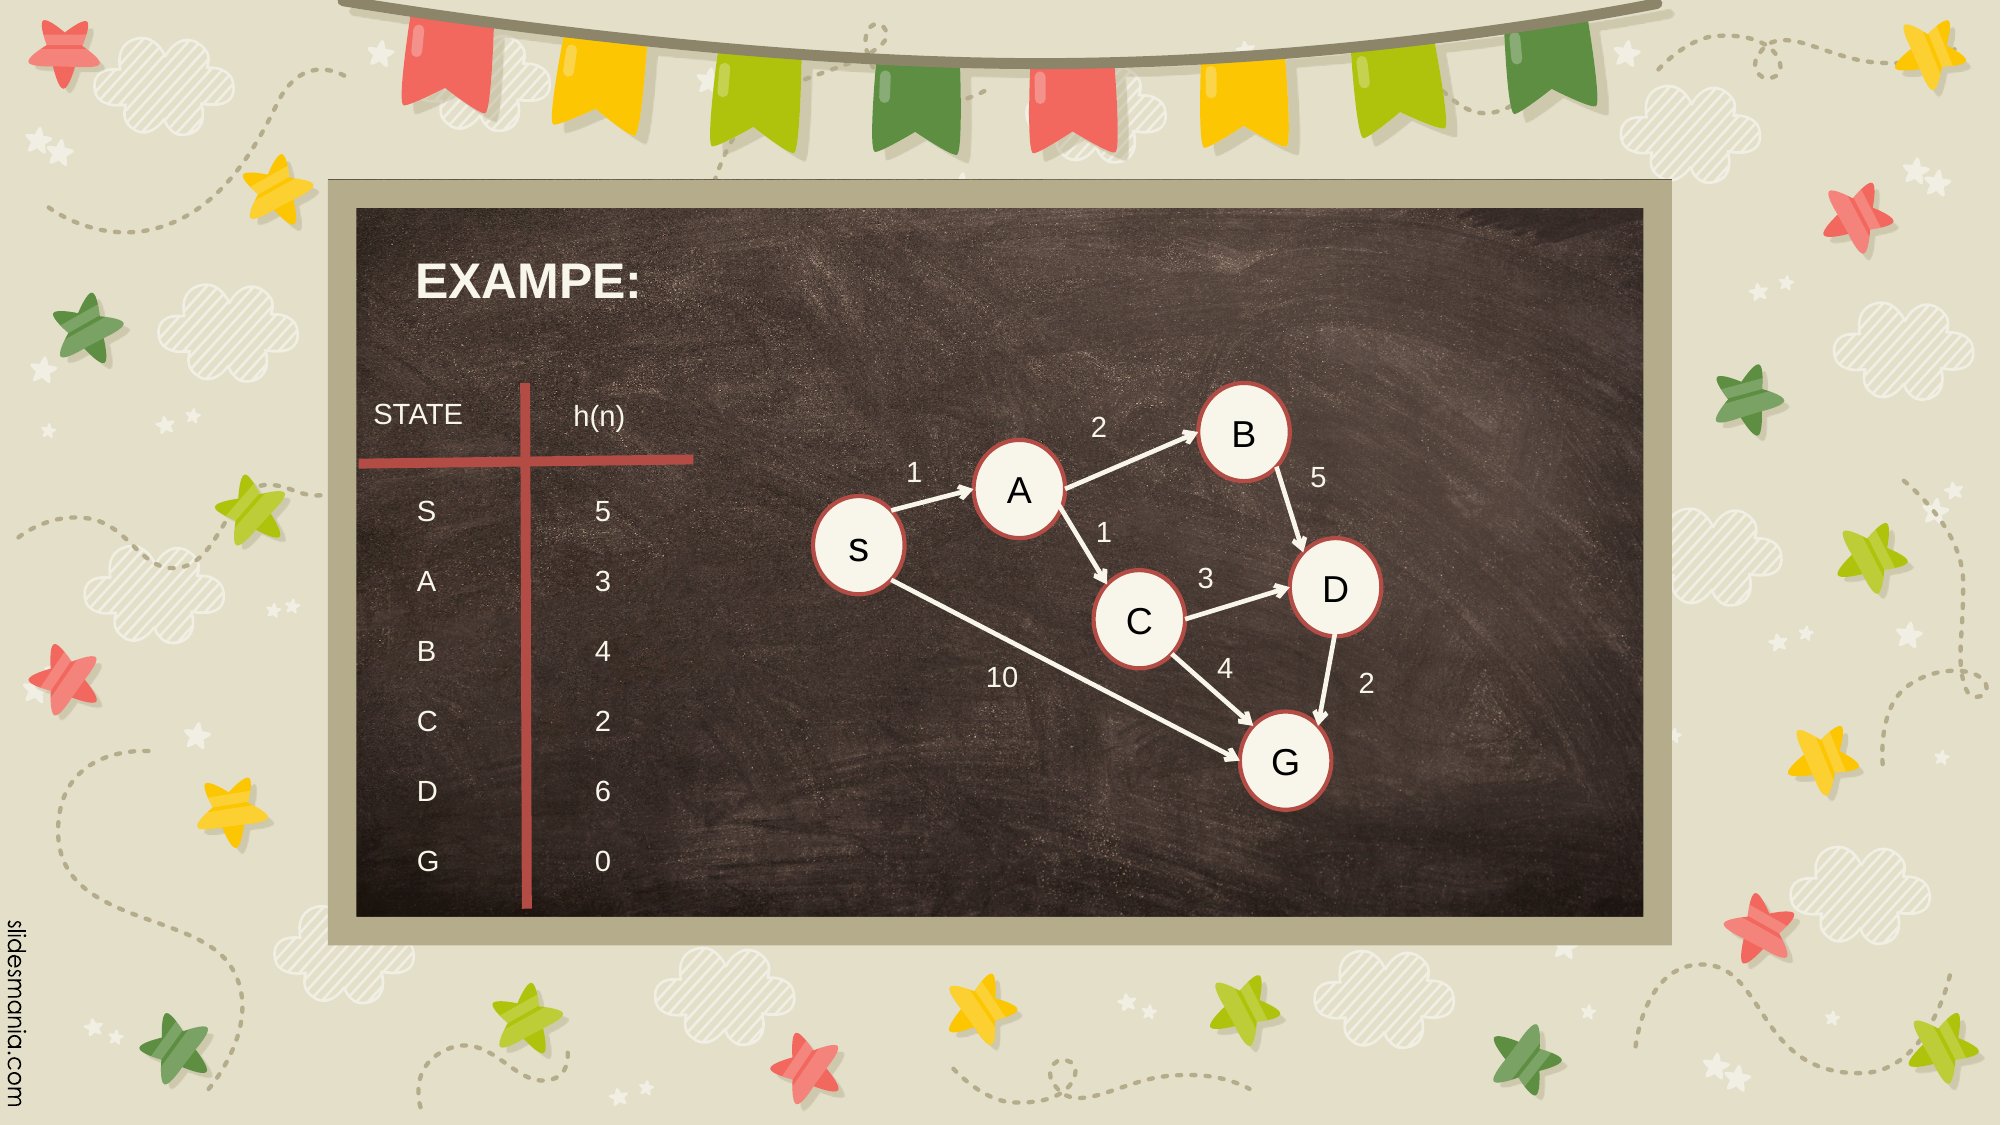

EXAMPE:
B
STATE
h(n)
2
A
1
5
S

A

B

C

D

G
5

3

4

2

6

0
s
1
D
3
C
4
10
2
G